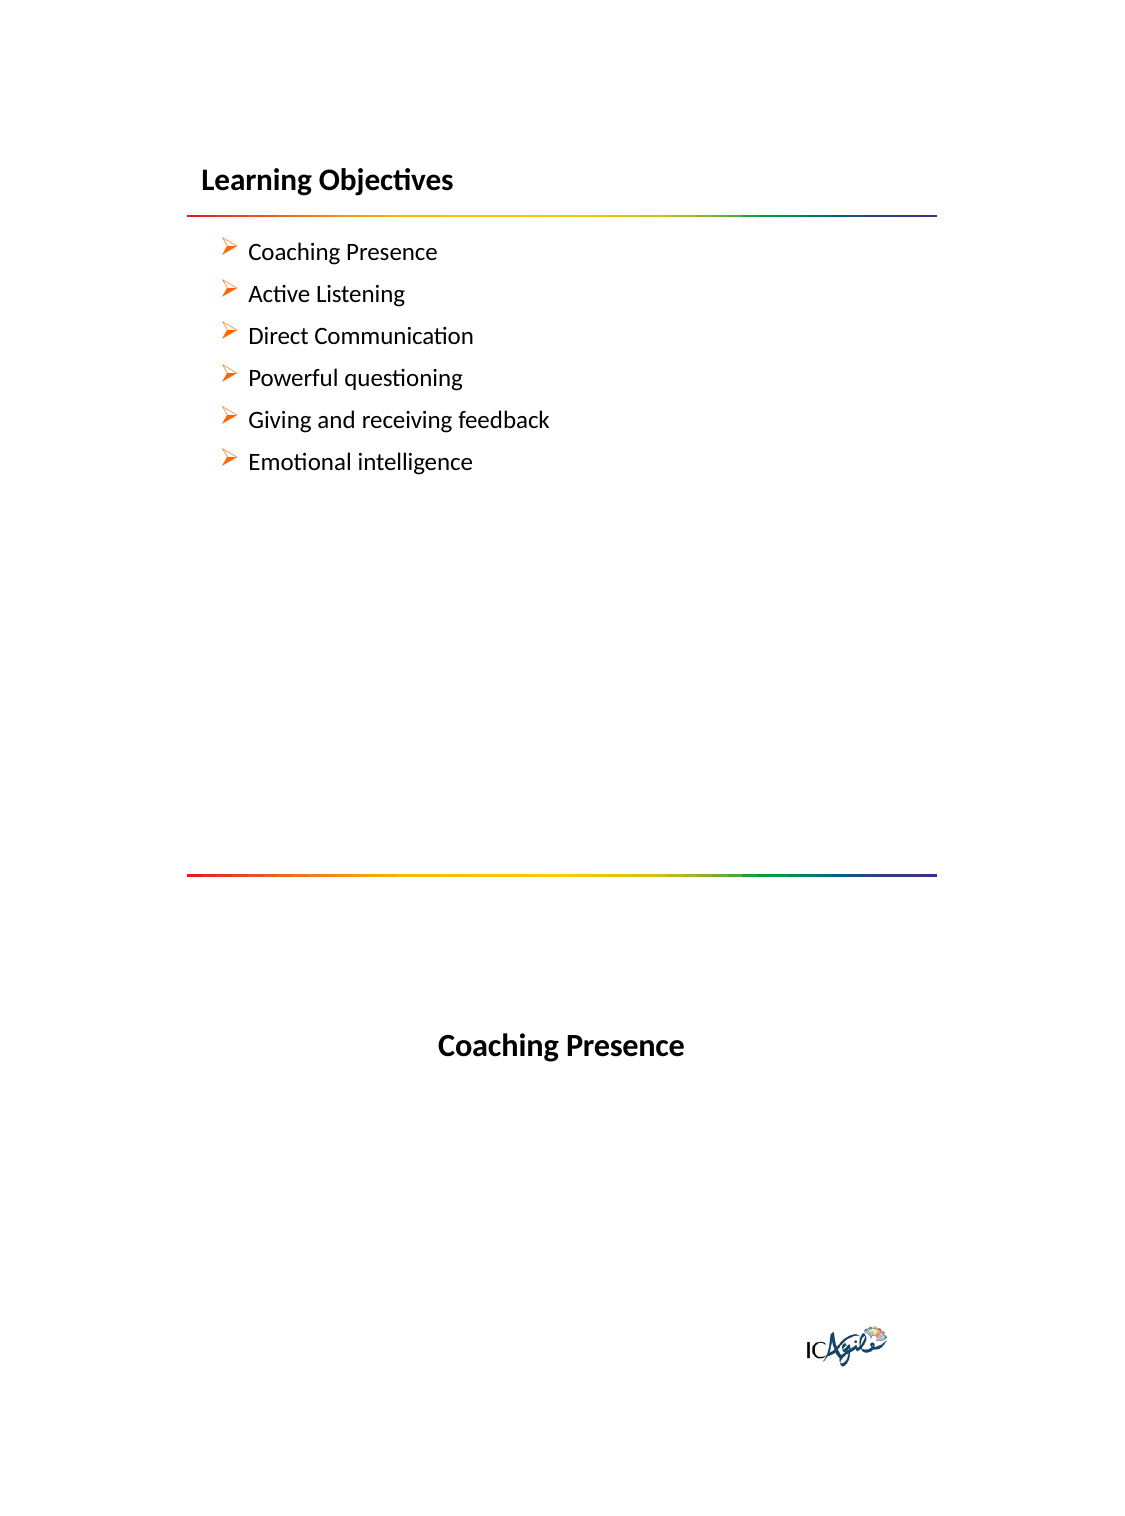

Learning Objectives

Coaching Presence
Active Listening
Direct Communication
Powerful questioning
Giving and receiving feedback
Emotional intelligence

Coaching Presence